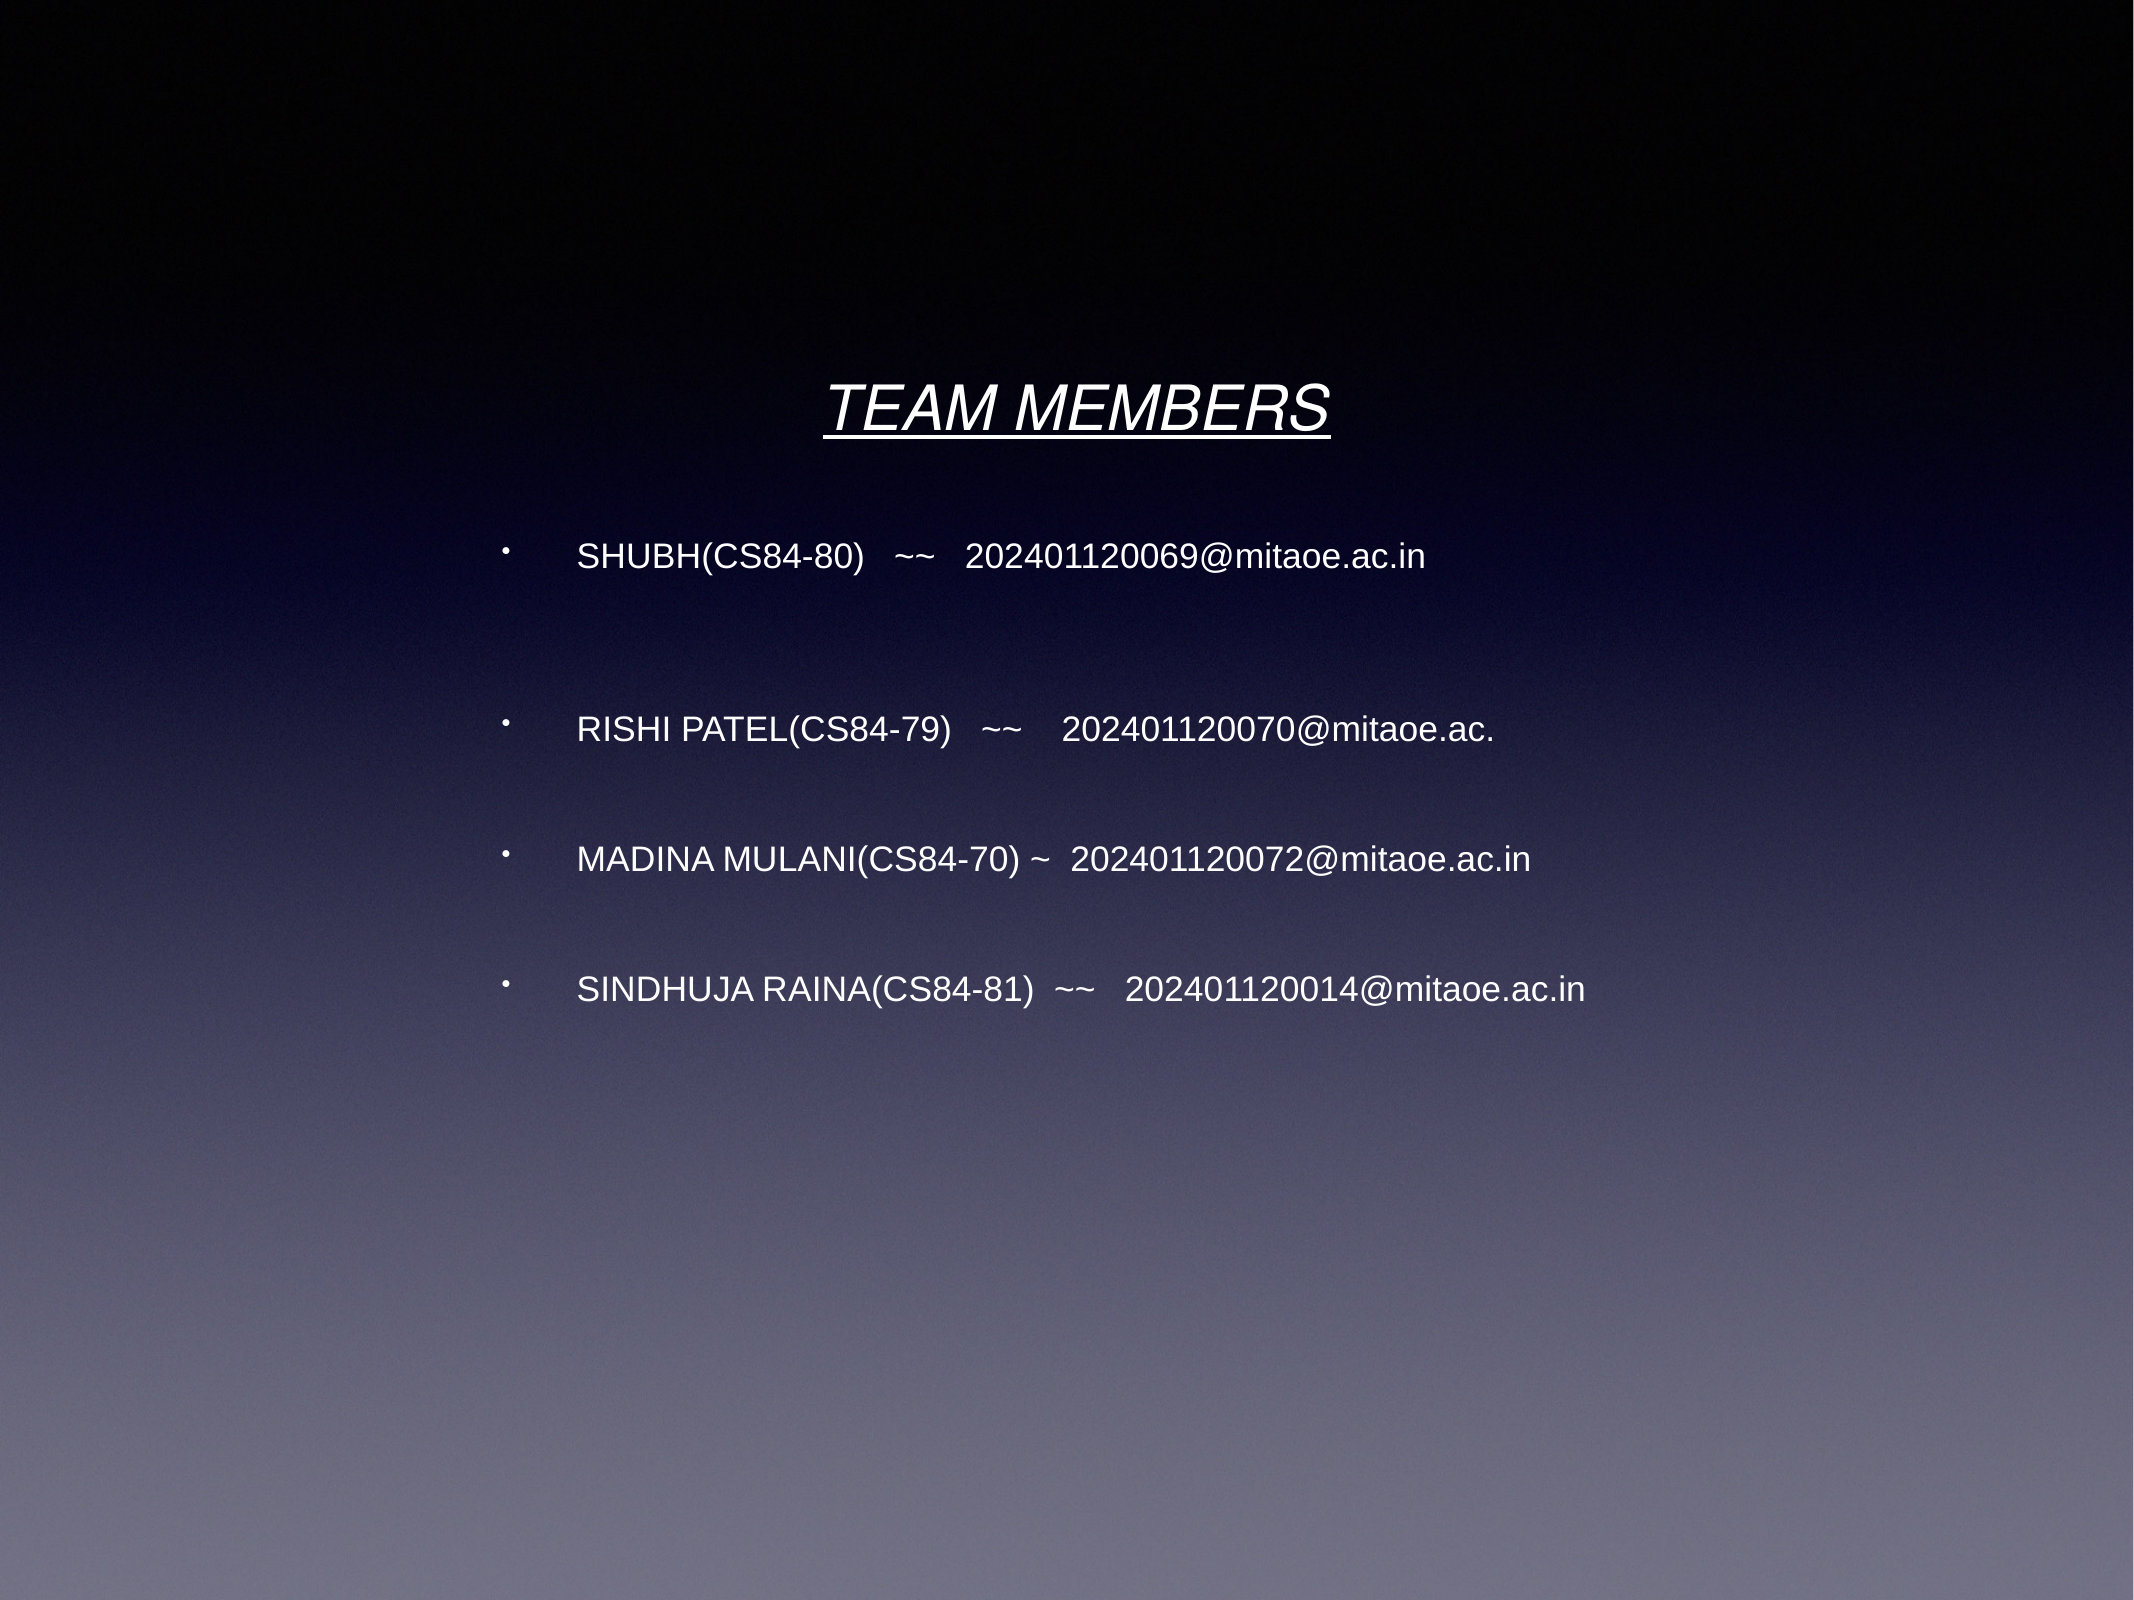

TEAM MEMBERS
SHUBH(CS84-80)   ~~   202401120069@mitaoe.ac.in
RISHI PATEL(CS84-79)   ~~    202401120070@mitaoe.ac.
MADINA MULANI(CS84-70) ~  202401120072@mitaoe.ac.in
SINDHUJA RAINA(CS84-81)  ~~   202401120014@mitaoe.ac.in